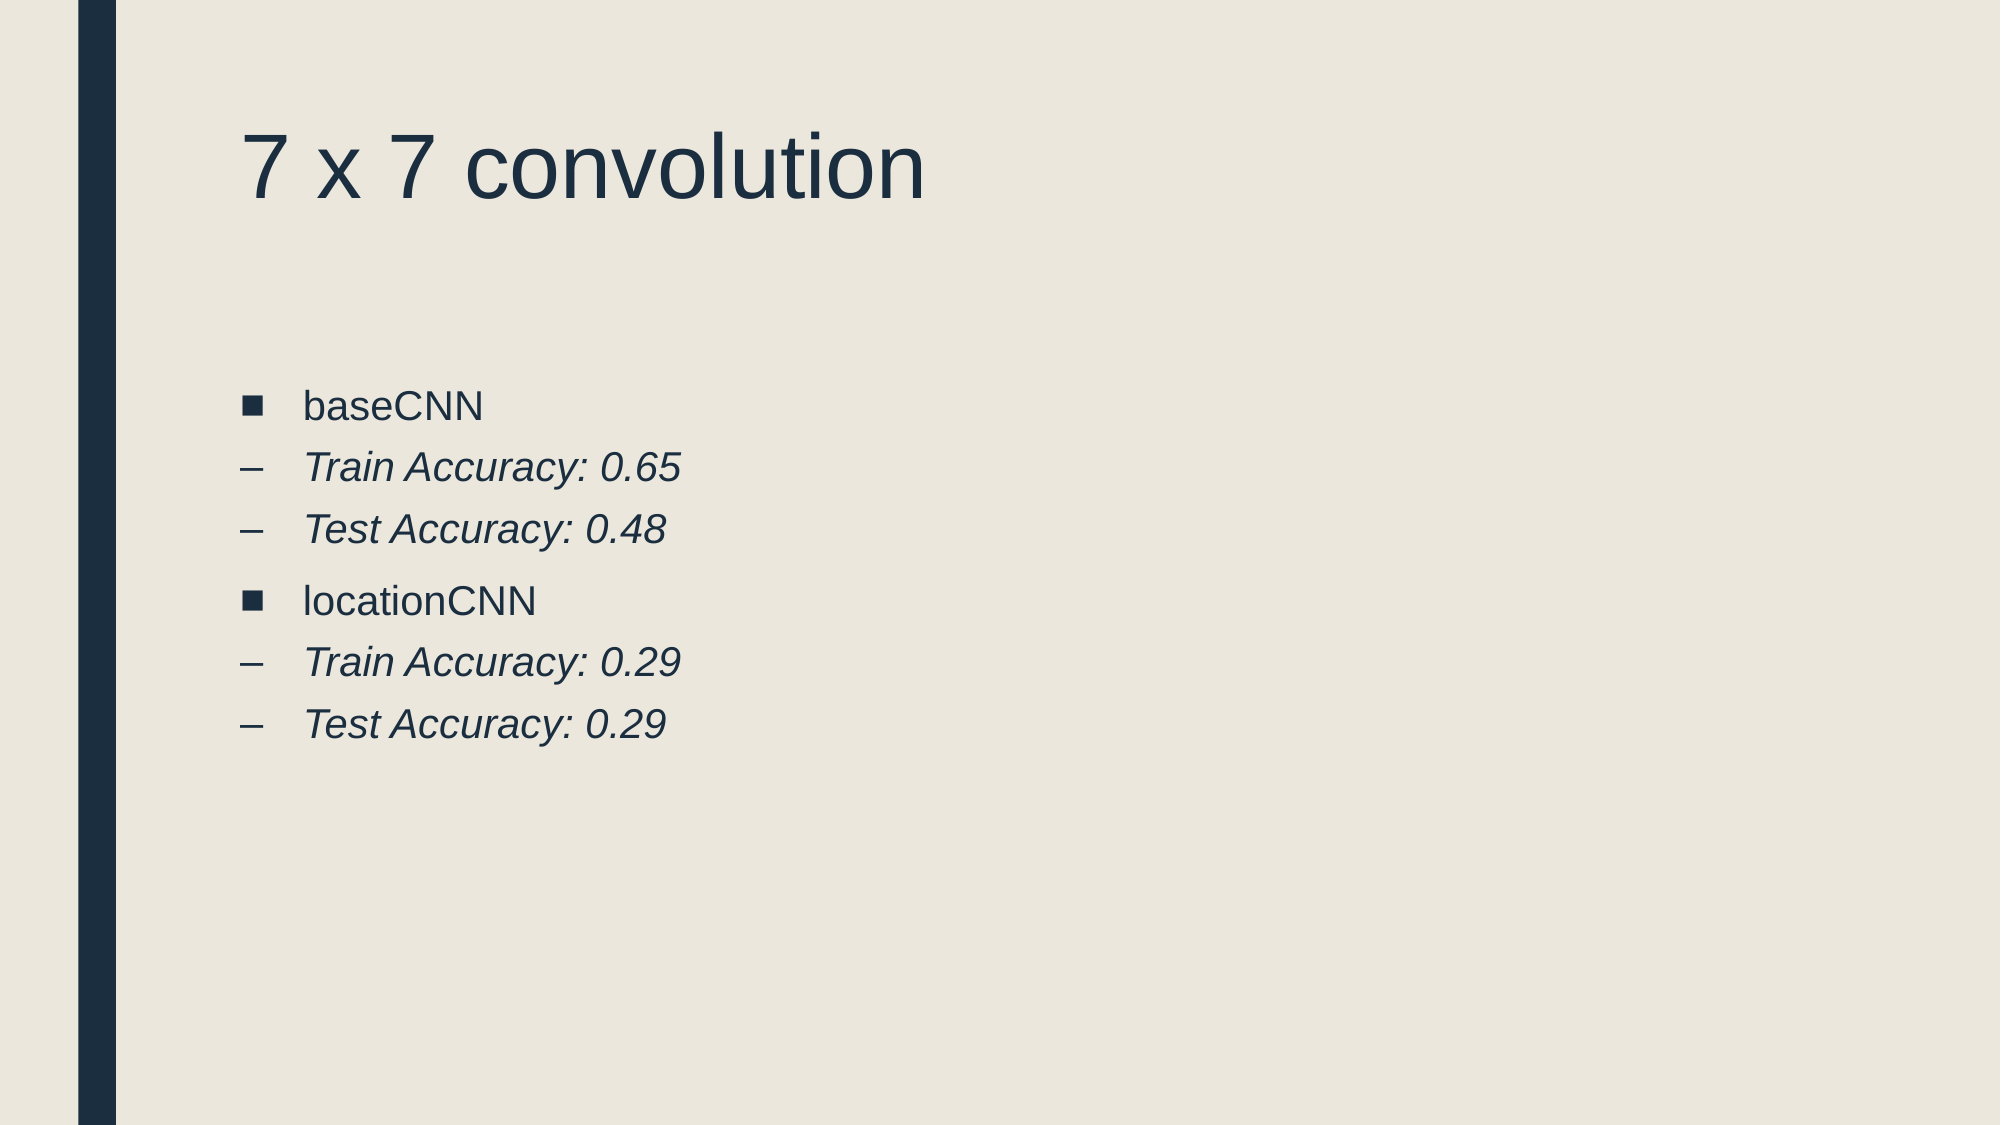

# 7 x 7 convolution
baseCNN
Train Accuracy: 0.65
Test Accuracy: 0.48
locationCNN
Train Accuracy: 0.29
Test Accuracy: 0.29